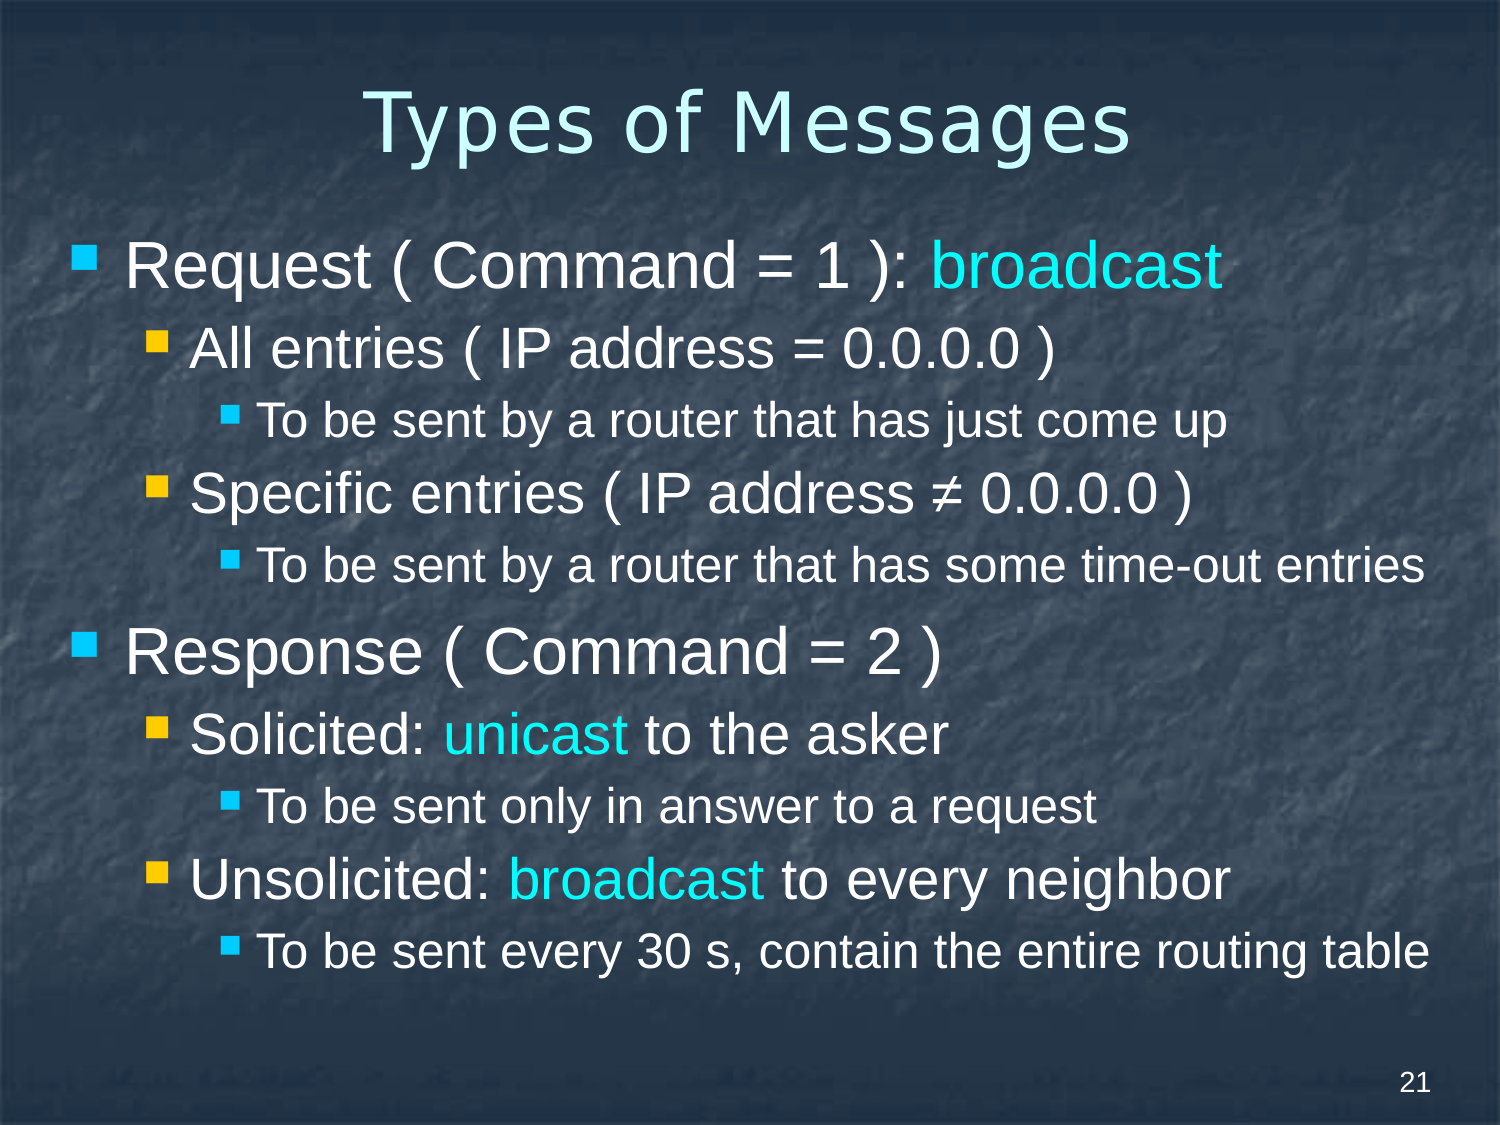

# Types of Messages
Request ( Command = 1 ): broadcast
All entries ( IP address = 0.0.0.0 )
To be sent by a router that has just come up
Specific entries ( IP address ≠ 0.0.0.0 )
To be sent by a router that has some time-out entries
Response ( Command = 2 )
Solicited: unicast to the asker
To be sent only in answer to a request
Unsolicited: broadcast to every neighbor
To be sent every 30 s, contain the entire routing table
21